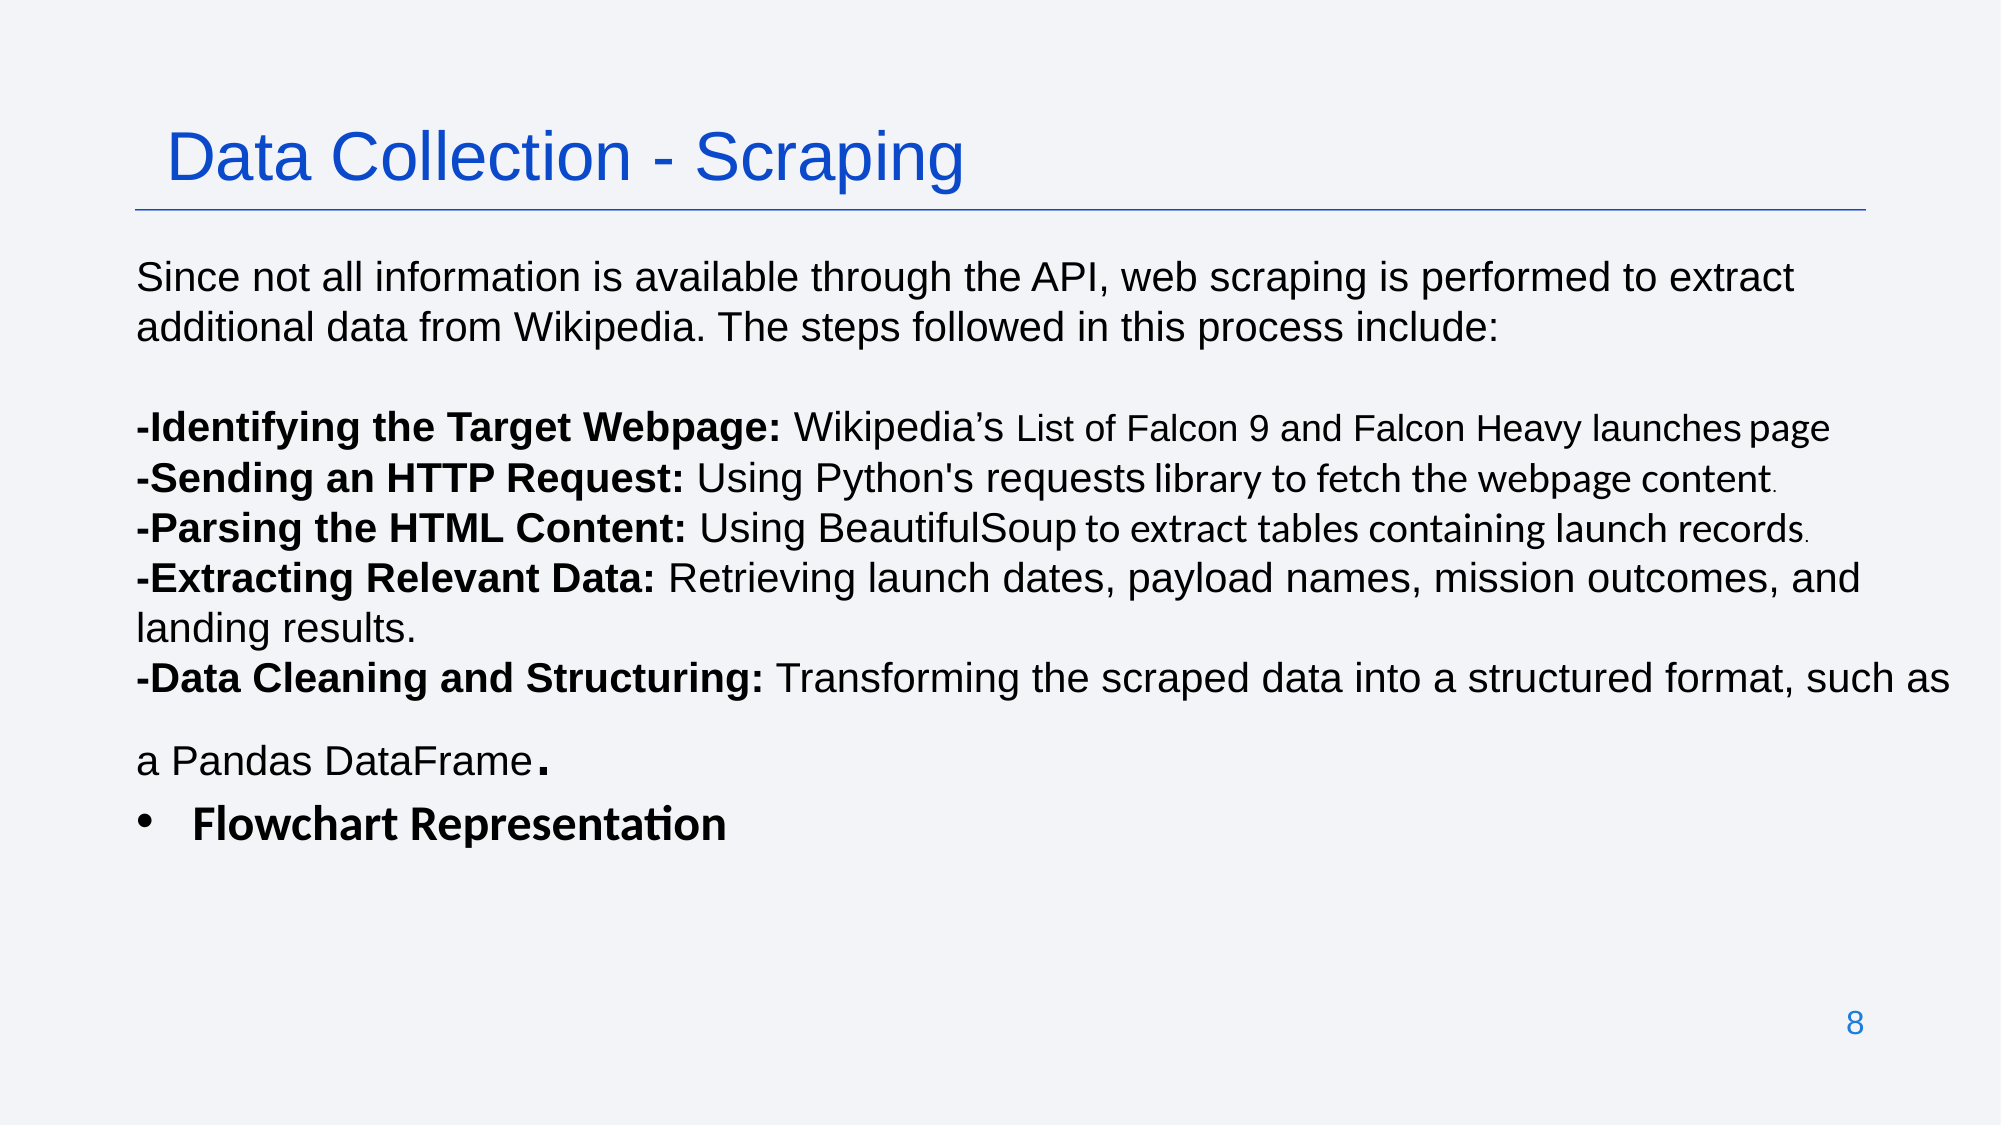

Data Collection - Scraping
Since not all information is available through the API, web scraping is performed to extract additional data from Wikipedia. The steps followed in this process include:

-Identifying the Target Webpage: Wikipedia’s List of Falcon 9 and Falcon Heavy launches page
-Sending an HTTP Request: Using Python's requests library to fetch the webpage content.
-Parsing the HTML Content: Using BeautifulSoup to extract tables containing launch records.
-Extracting Relevant Data: Retrieving launch dates, payload names, mission outcomes, and landing results.
-Data Cleaning and Structuring: Transforming the scraped data into a structured format, such as a Pandas DataFrame.
Flowchart Representation

8